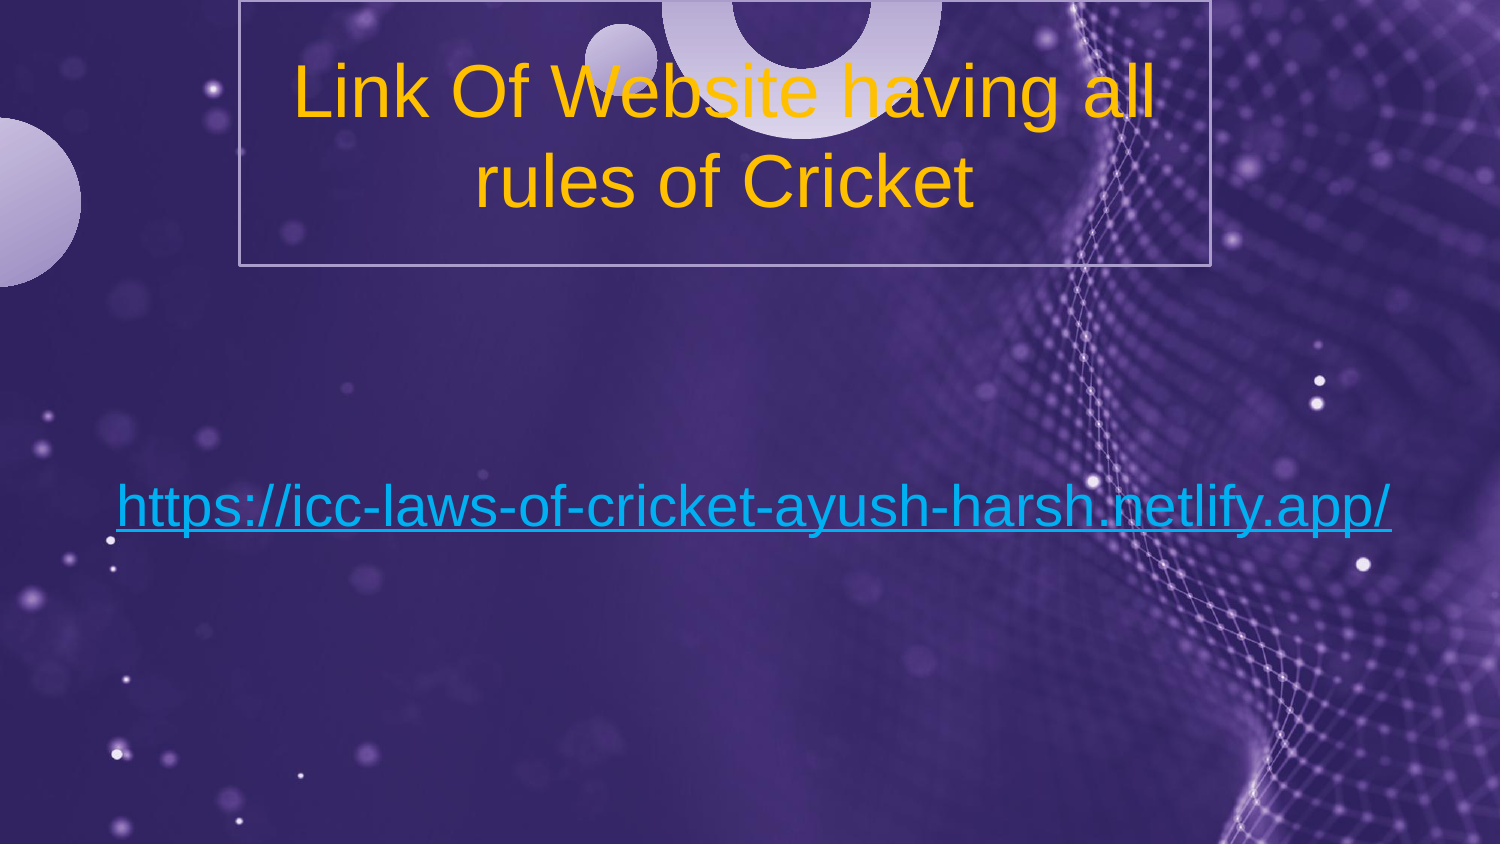

Link Of Website having all rules of Cricket

 https://icc-laws-of-cricket-ayush-harsh.netlify.app/